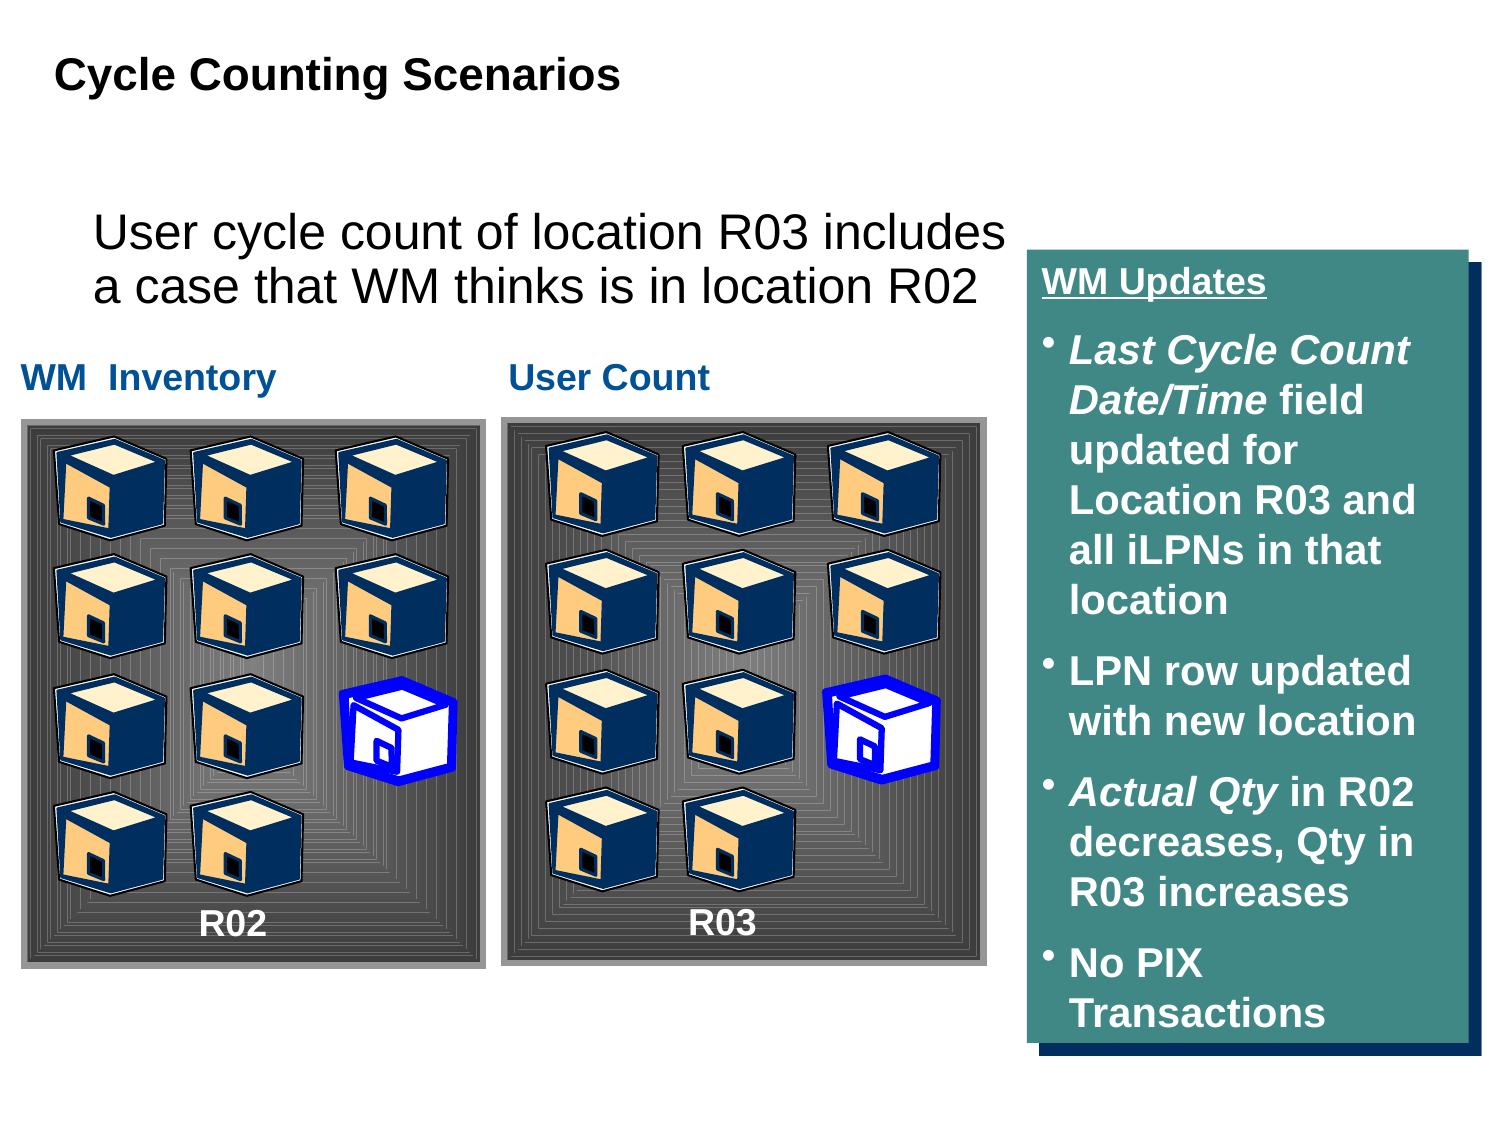

# Cycle Counting Scenarios
User cycle count of location R03 includes a case that WM thinks is in location R02
WM Updates
Last Cycle Count Date/Time field updated for Location R03 and all iLPNs in that location
LPN row updated with new location
Actual Qty in R02 decreases, Qty in R03 increases
No PIX Transactions
WM  Inventory
User Count

R03
R02